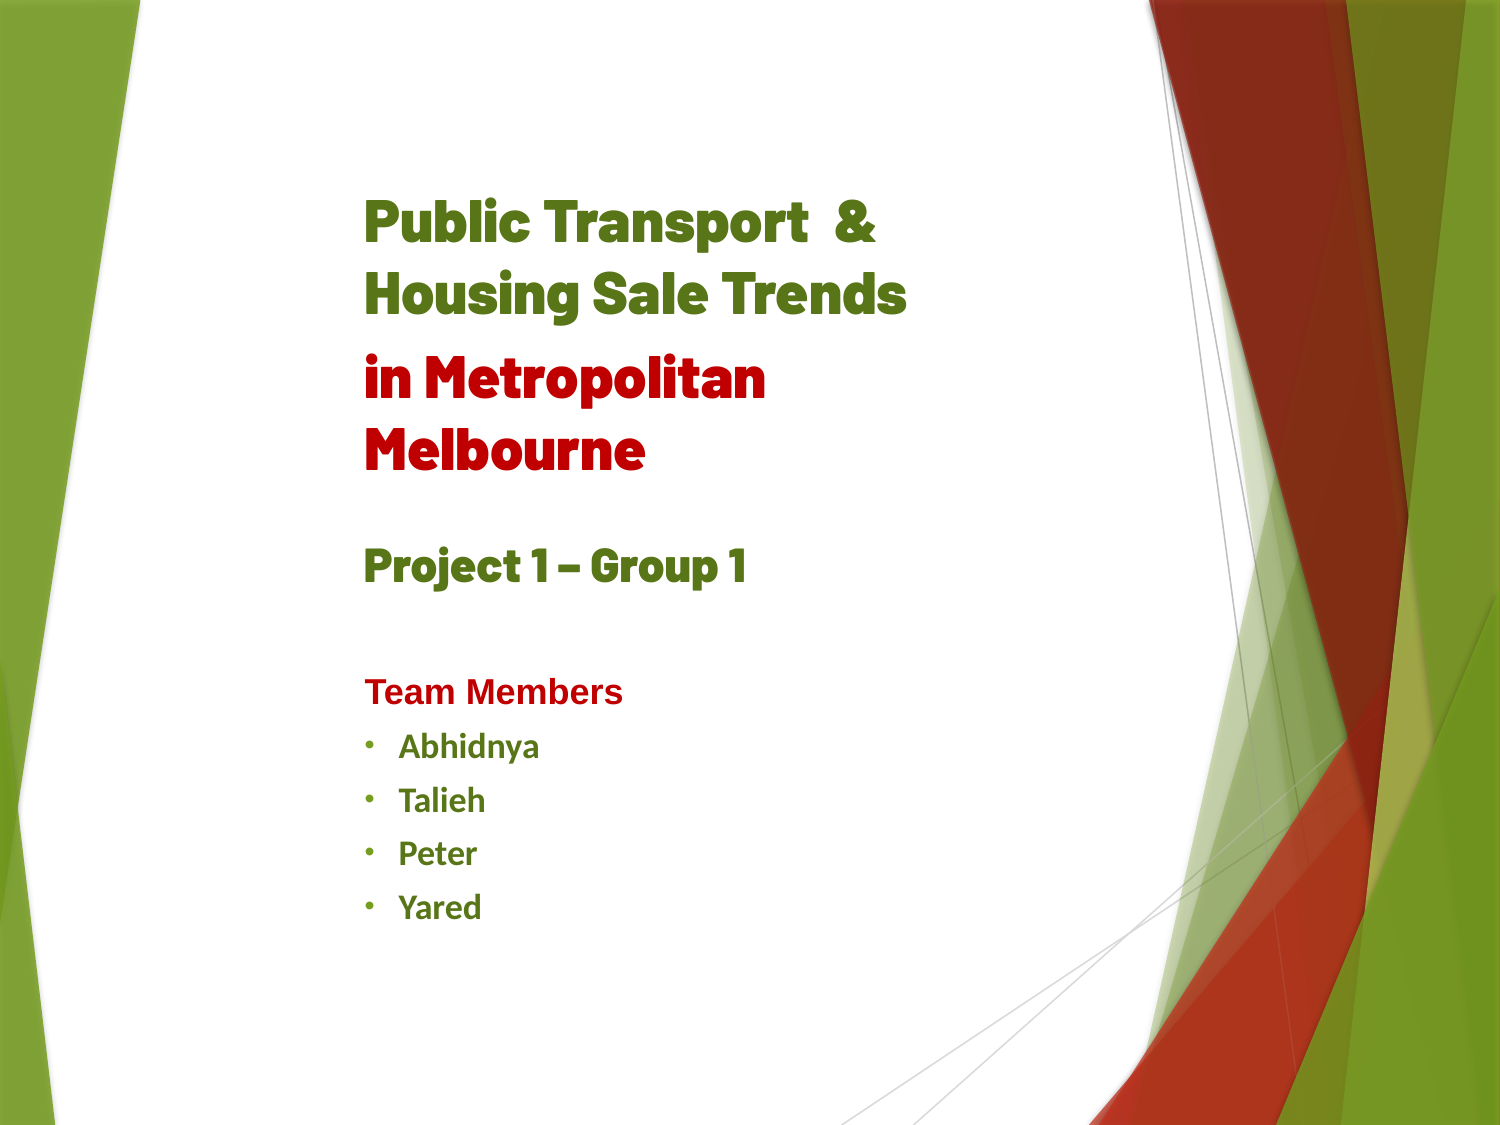

Public Transport  & Housing Sale Trends
in Metropolitan Melbourne
 Project 1 – Group 1
Team Members
Abhidnya
Talieh
Peter
Yared